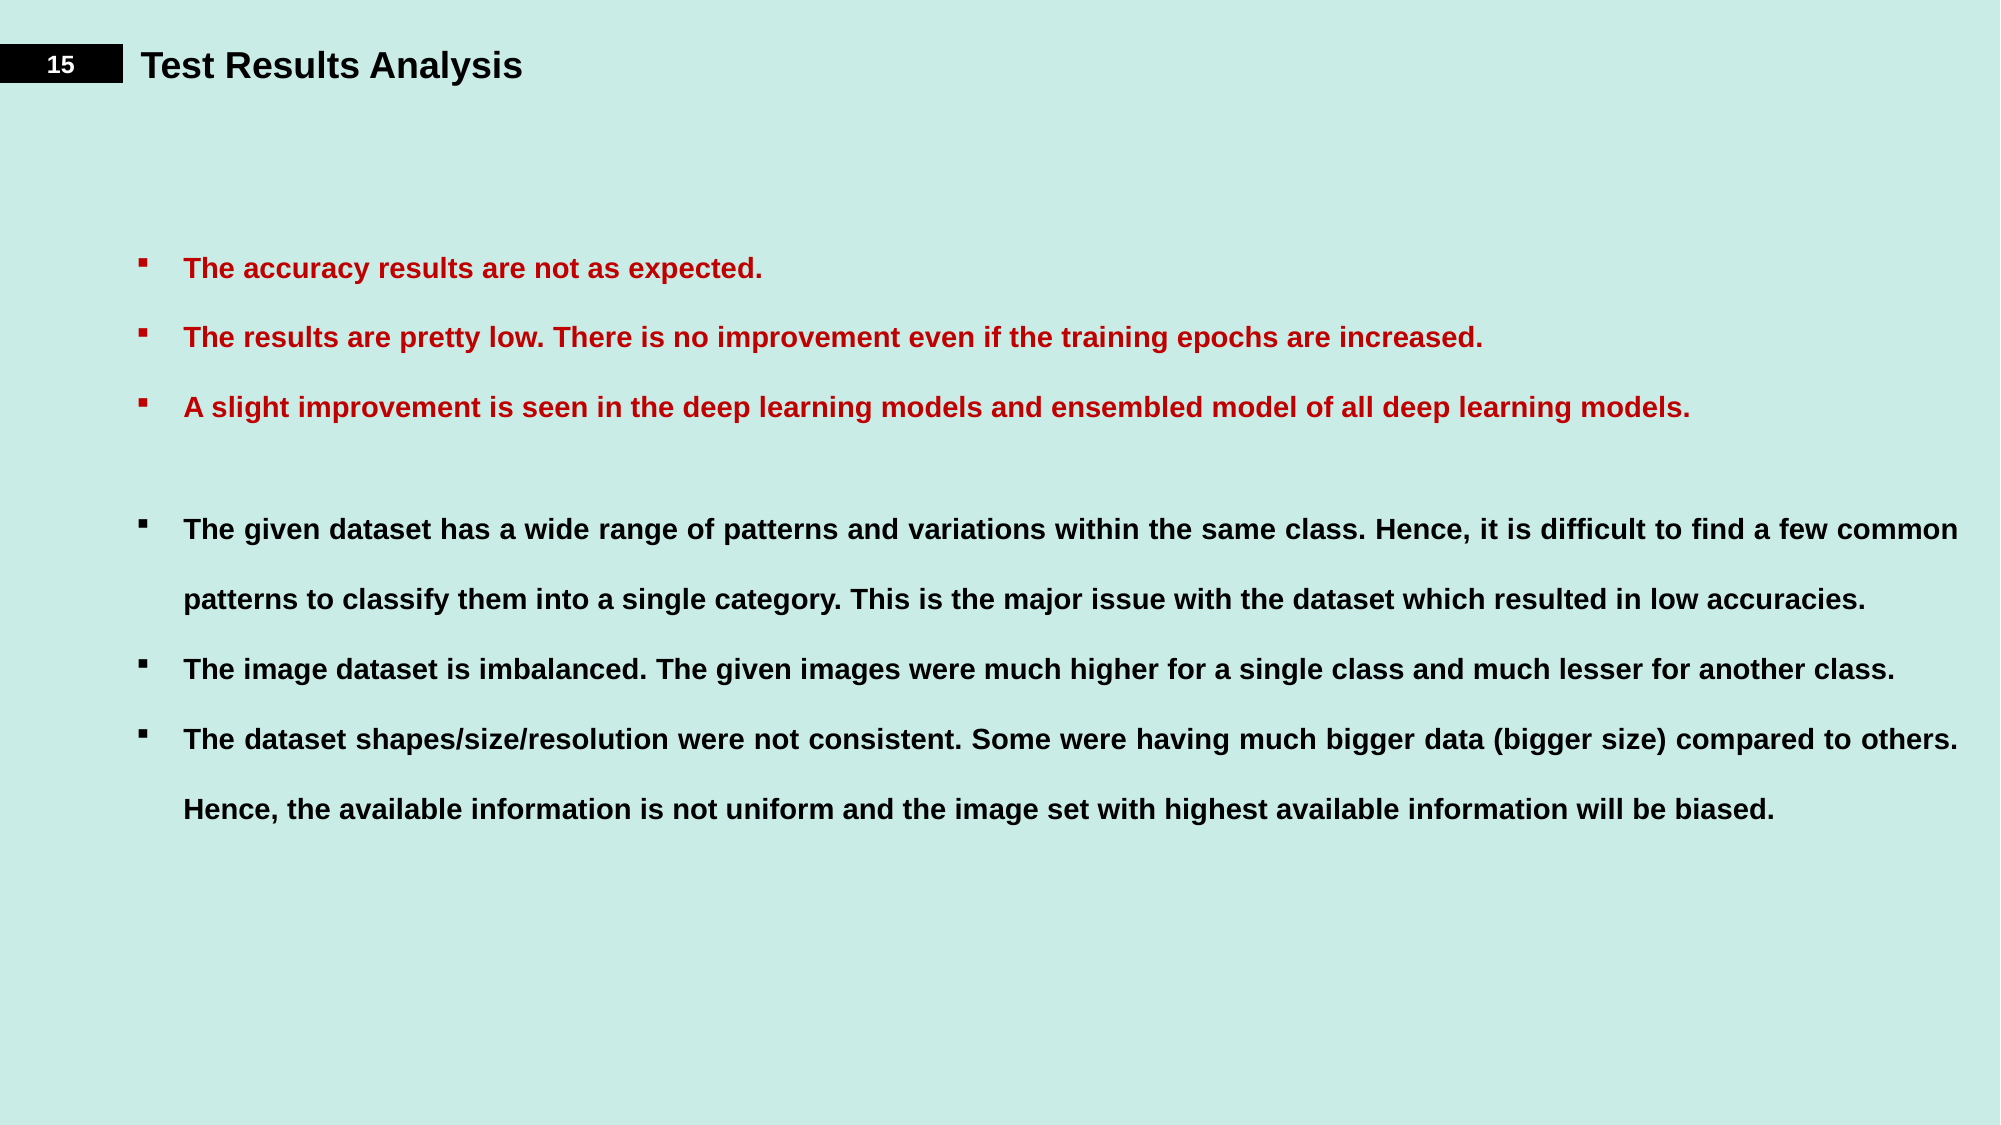

Test Results Analysis
15
The accuracy results are not as expected.
The results are pretty low. There is no improvement even if the training epochs are increased.
A slight improvement is seen in the deep learning models and ensembled model of all deep learning models.
The given dataset has a wide range of patterns and variations within the same class. Hence, it is difficult to find a few common patterns to classify them into a single category. This is the major issue with the dataset which resulted in low accuracies.
The image dataset is imbalanced. The given images were much higher for a single class and much lesser for another class.
The dataset shapes/size/resolution were not consistent. Some were having much bigger data (bigger size) compared to others. Hence, the available information is not uniform and the image set with highest available information will be biased.